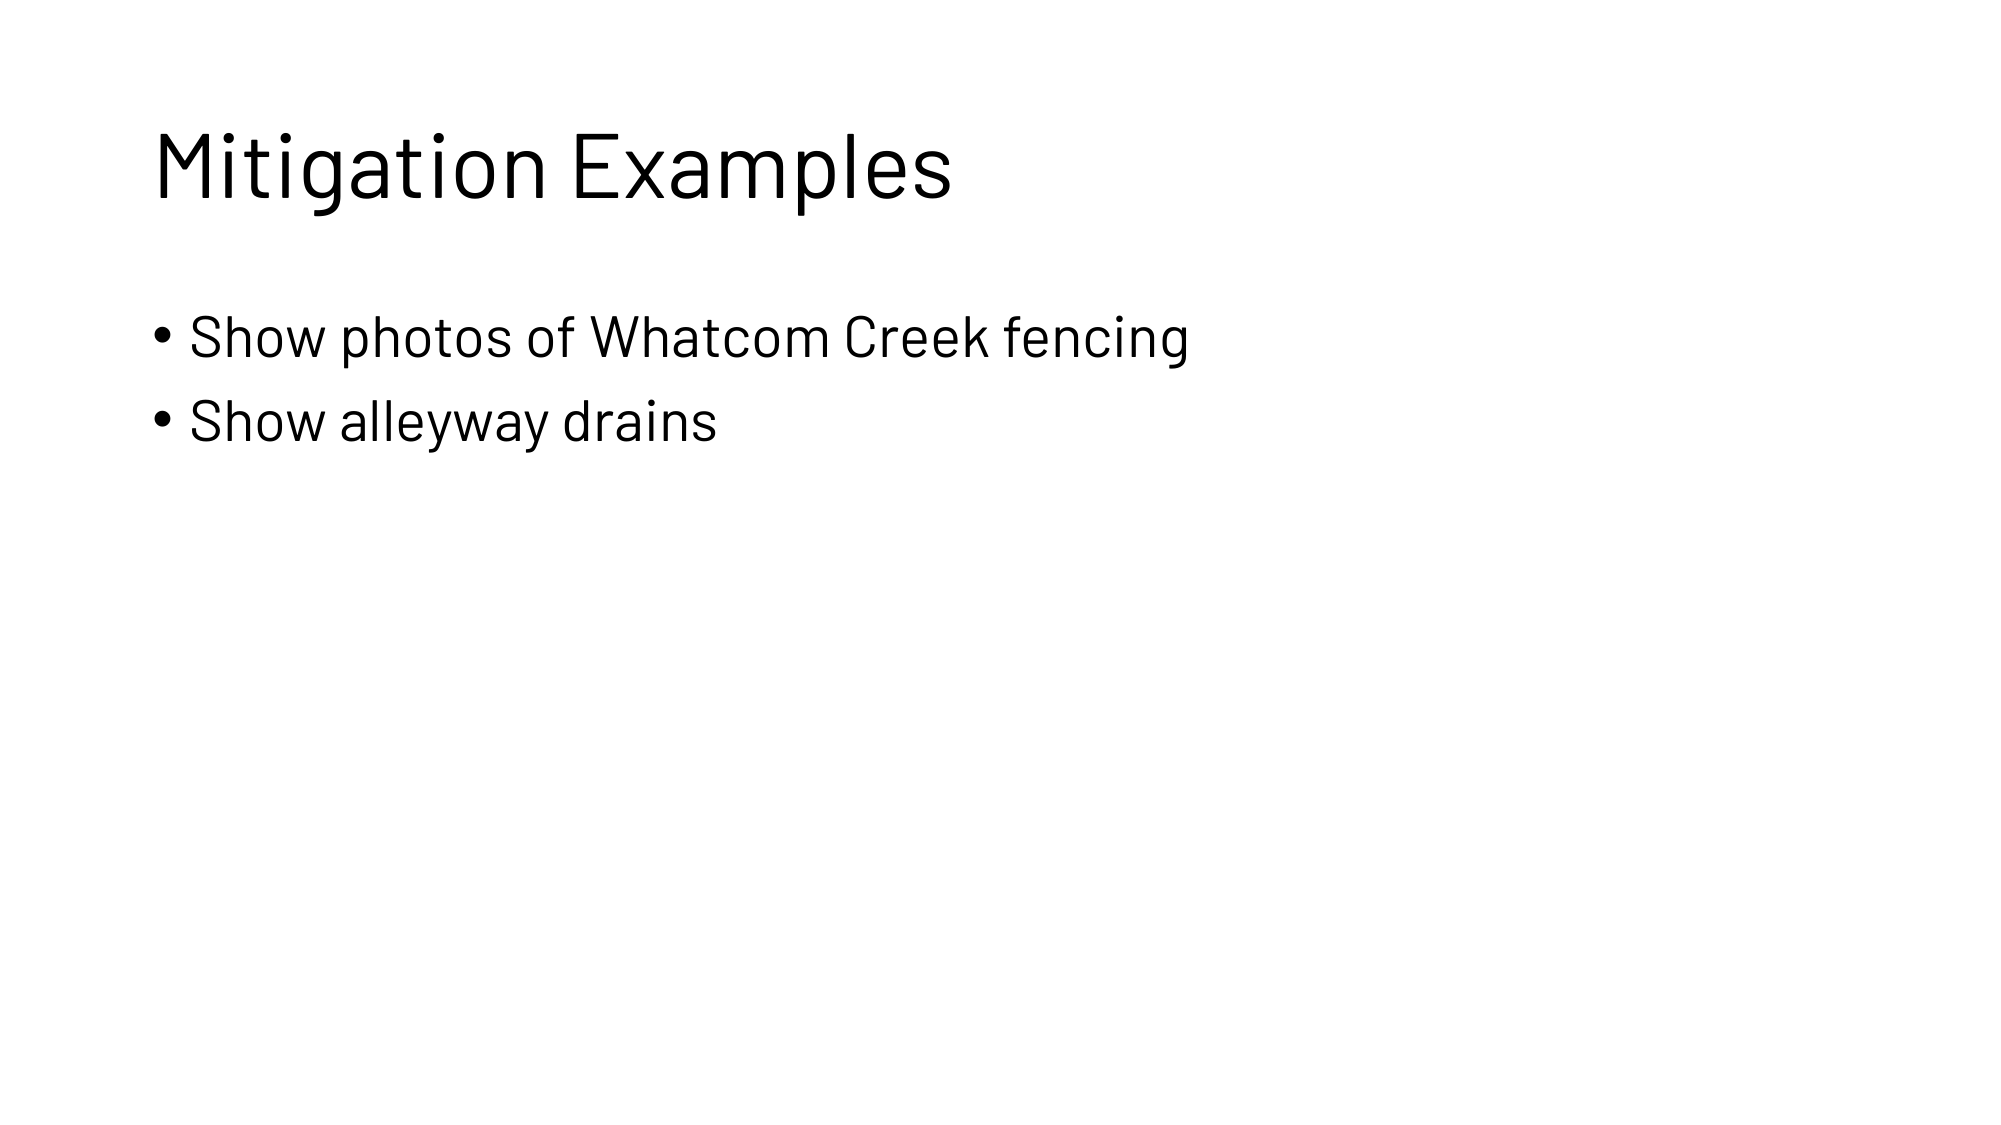

# Mitigation Examples
Show photos of Whatcom Creek fencing
Show alleyway drains